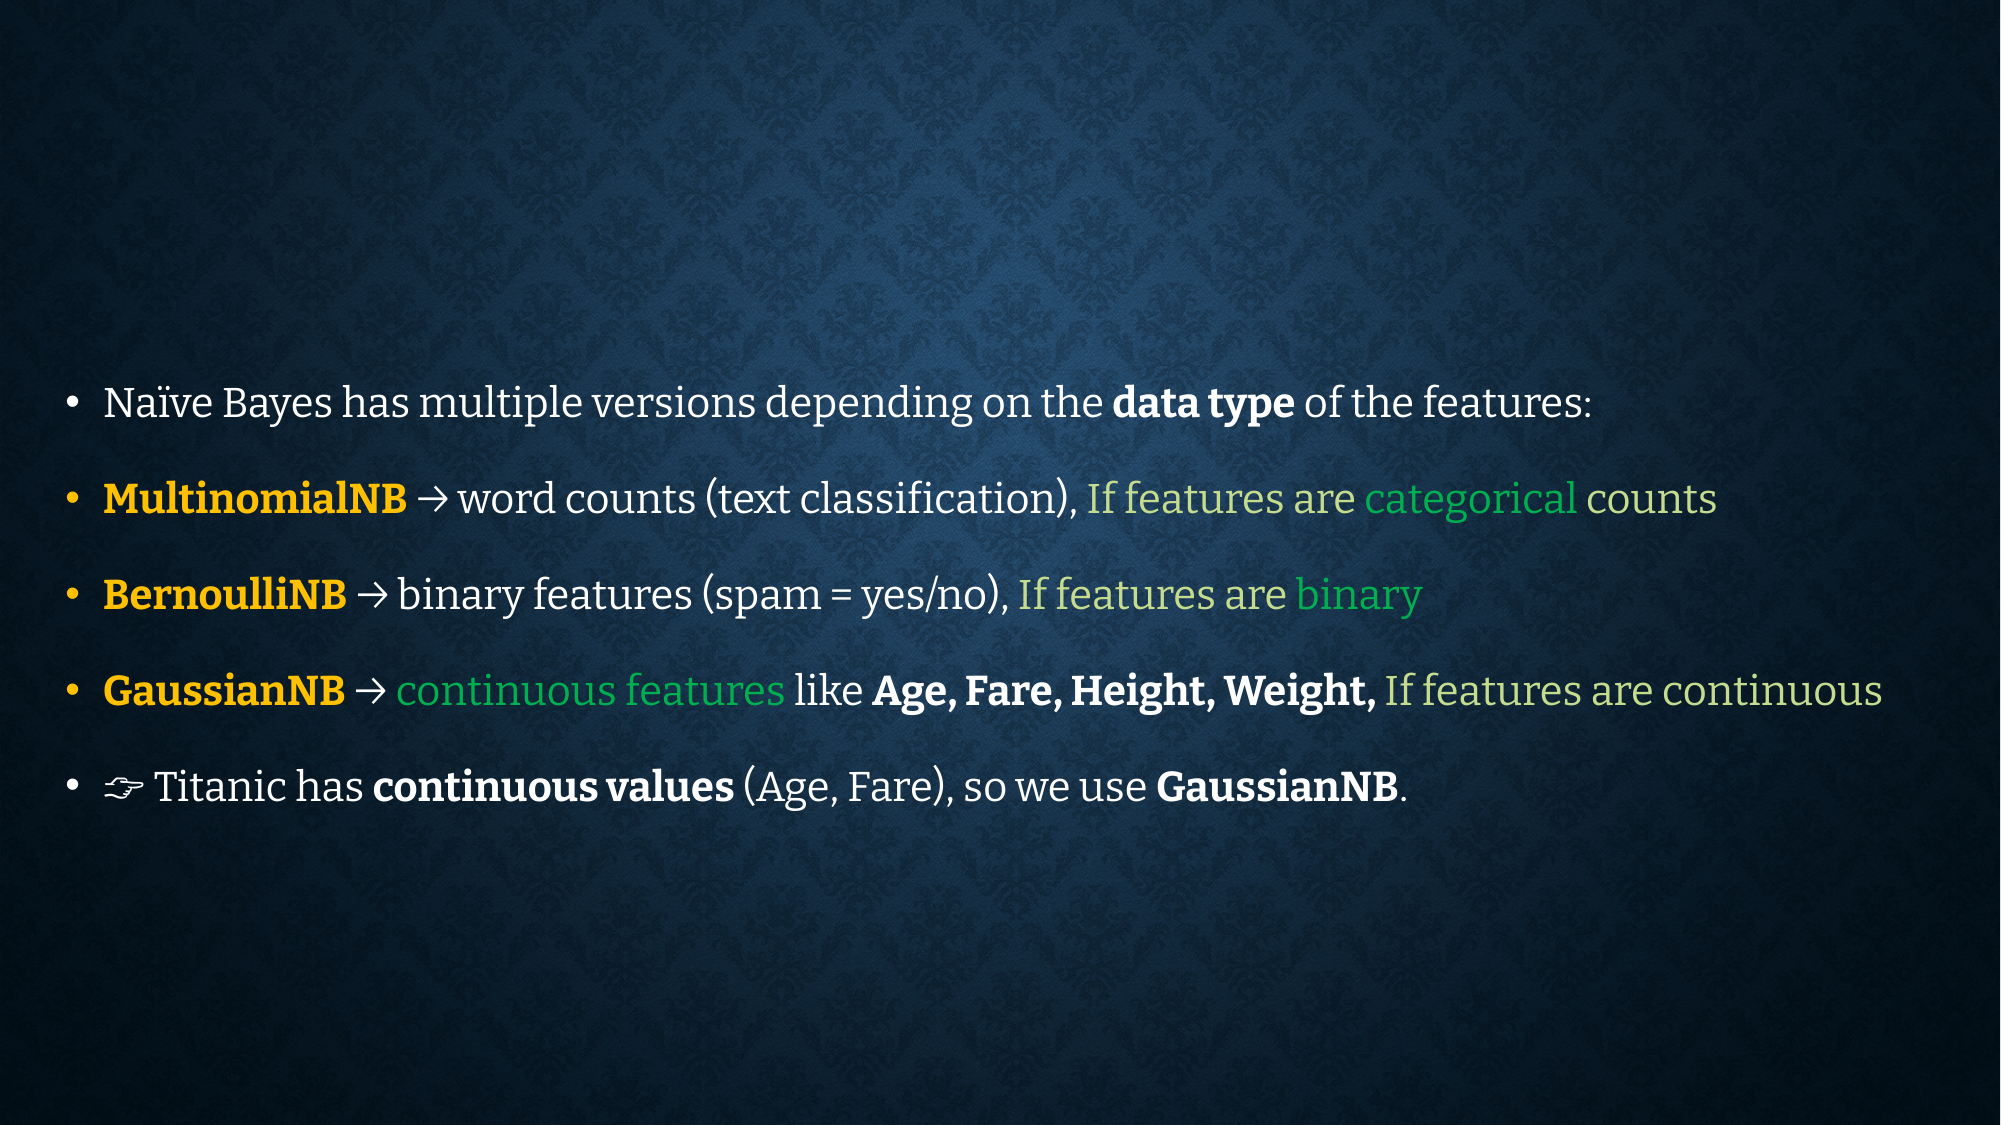

#
Naïve Bayes has multiple versions depending on the data type of the features:
MultinomialNB → word counts (text classification), If features are categorical counts
BernoulliNB → binary features (spam = yes/no), If features are binary
GaussianNB → continuous features like Age, Fare, Height, Weight, If features are continuous
👉 Titanic has continuous values (Age, Fare), so we use GaussianNB.